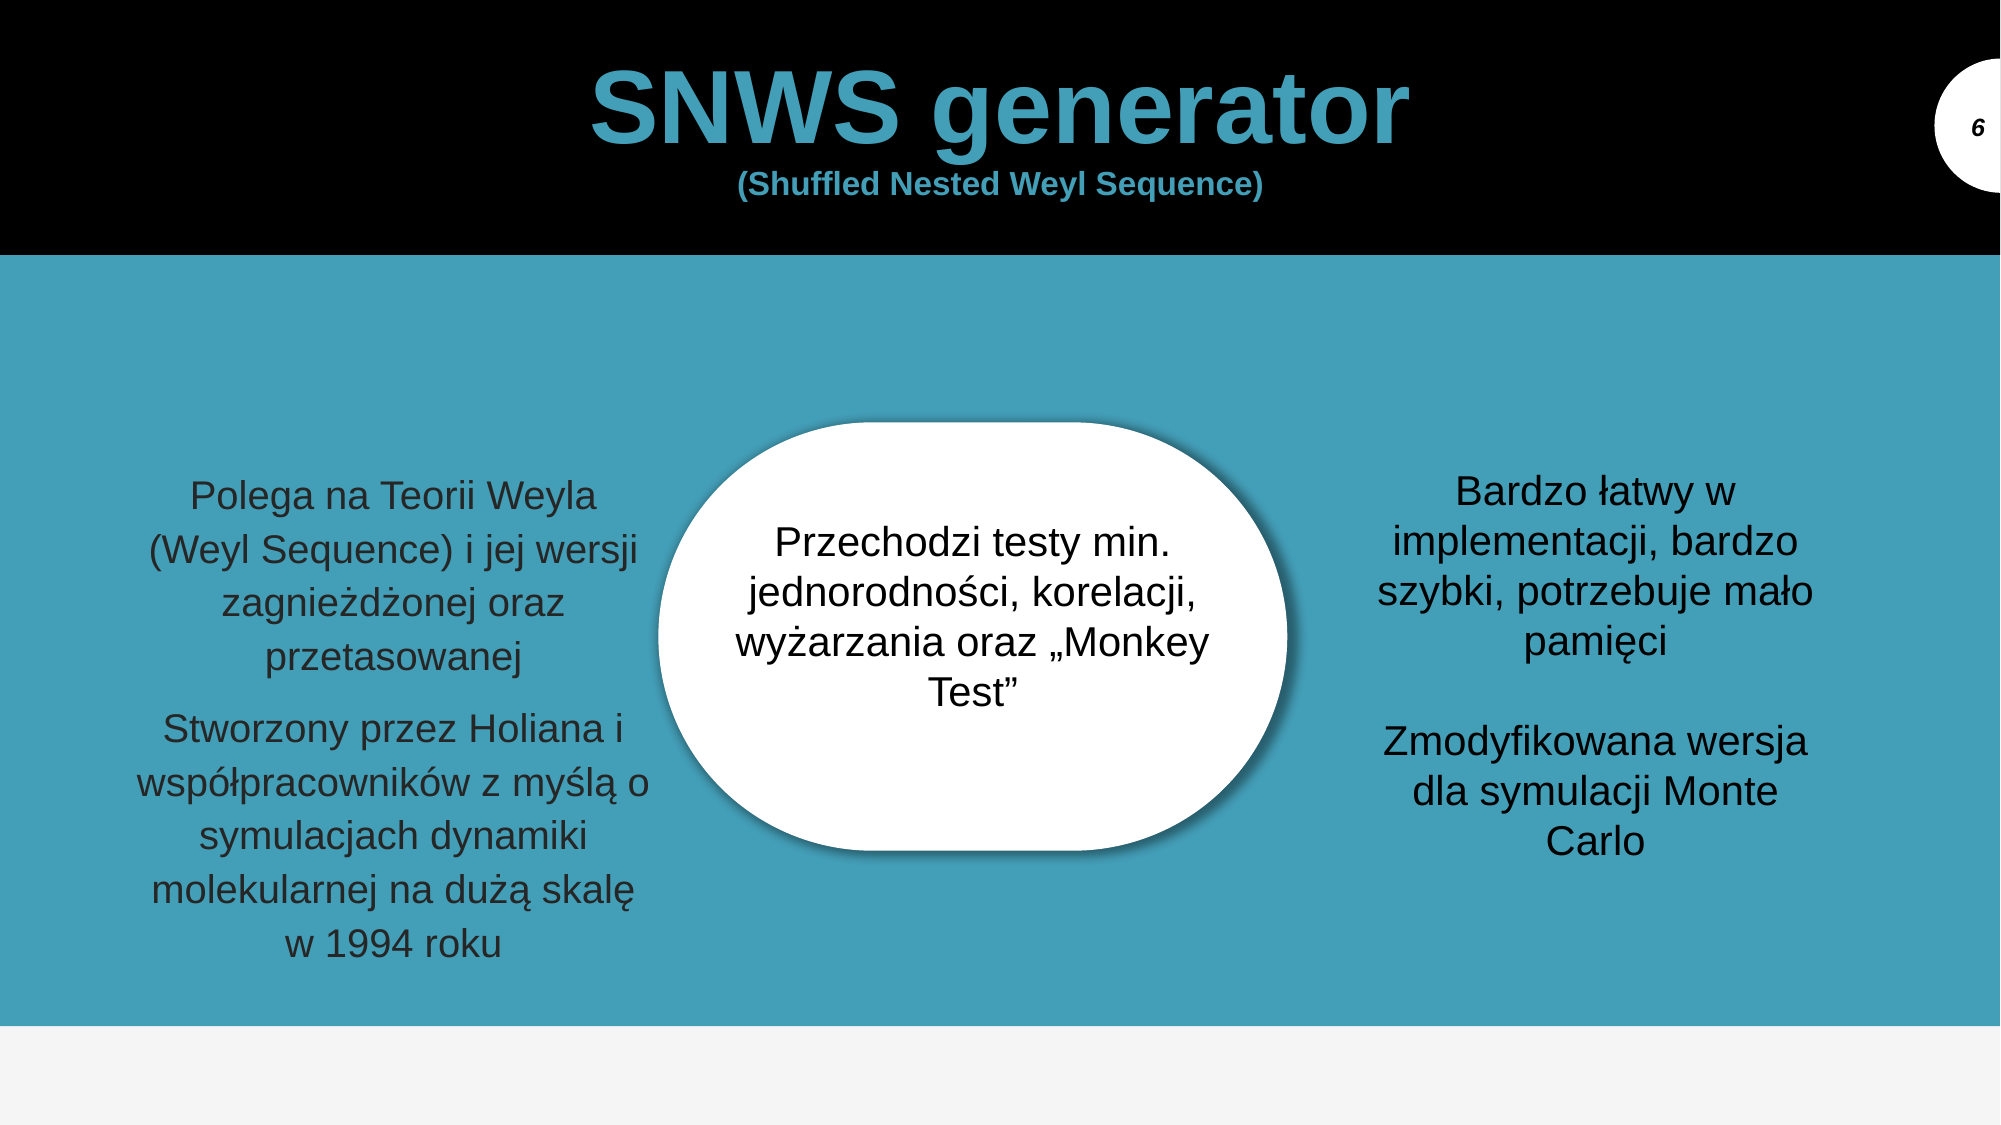

# SNWS generator (Shuffled Nested Weyl Sequence)
6

Polega na Teorii Weyla (Weyl Sequence) i jej wersji zagnieżdżonej oraz przetasowanej
Stworzony przez Holiana i współpracowników z myślą o symulacjach dynamiki molekularnej na dużą skalę w 1994 roku

Przechodzi testy min. jednorodności, korelacji, wyżarzania oraz „Monkey Test”

Bardzo łatwy w implementacji, bardzo szybki, potrzebuje mało pamięci

Zmodyfikowana wersja dla symulacji Monte Carlo